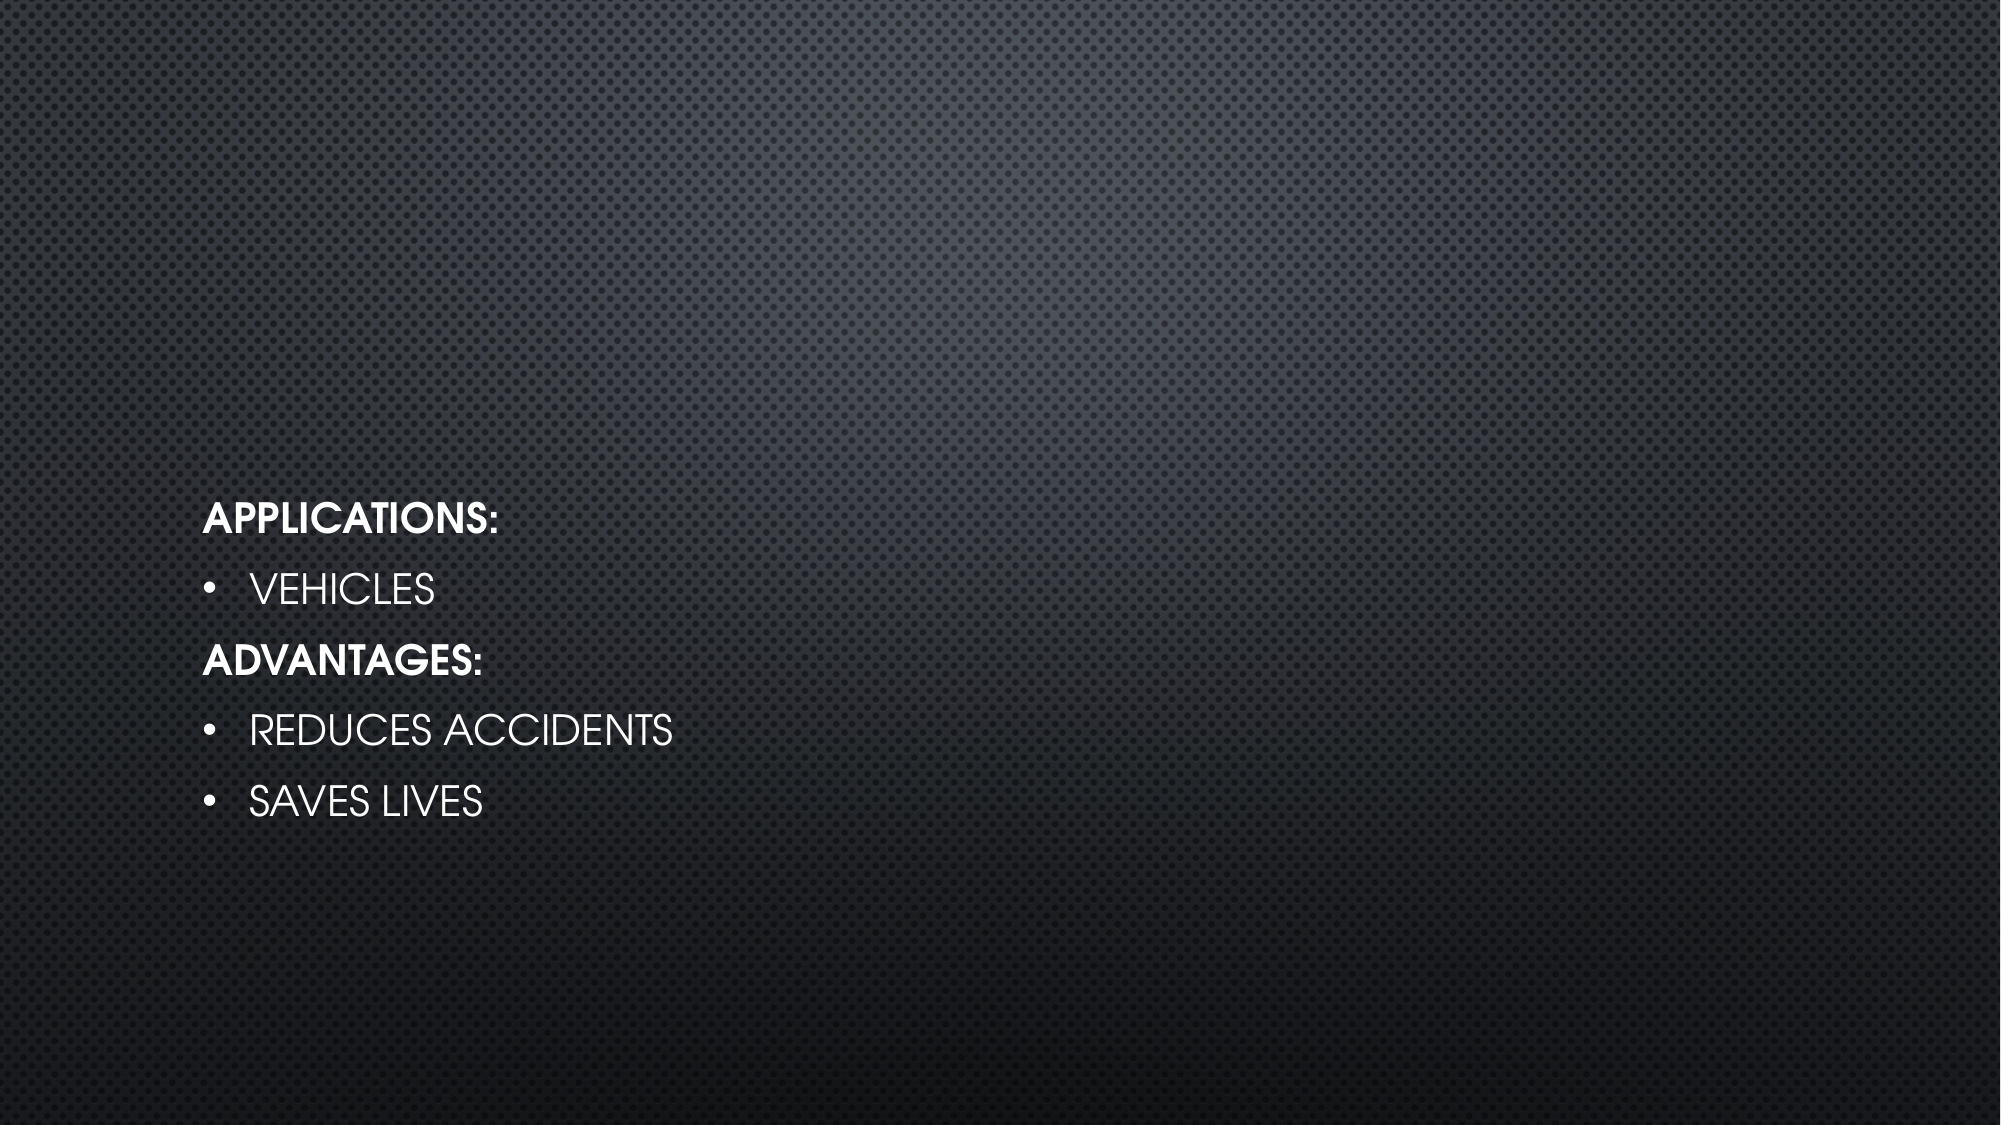

#
Applications:
Vehicles
Advantages:
Reduces accidents
Saves lives